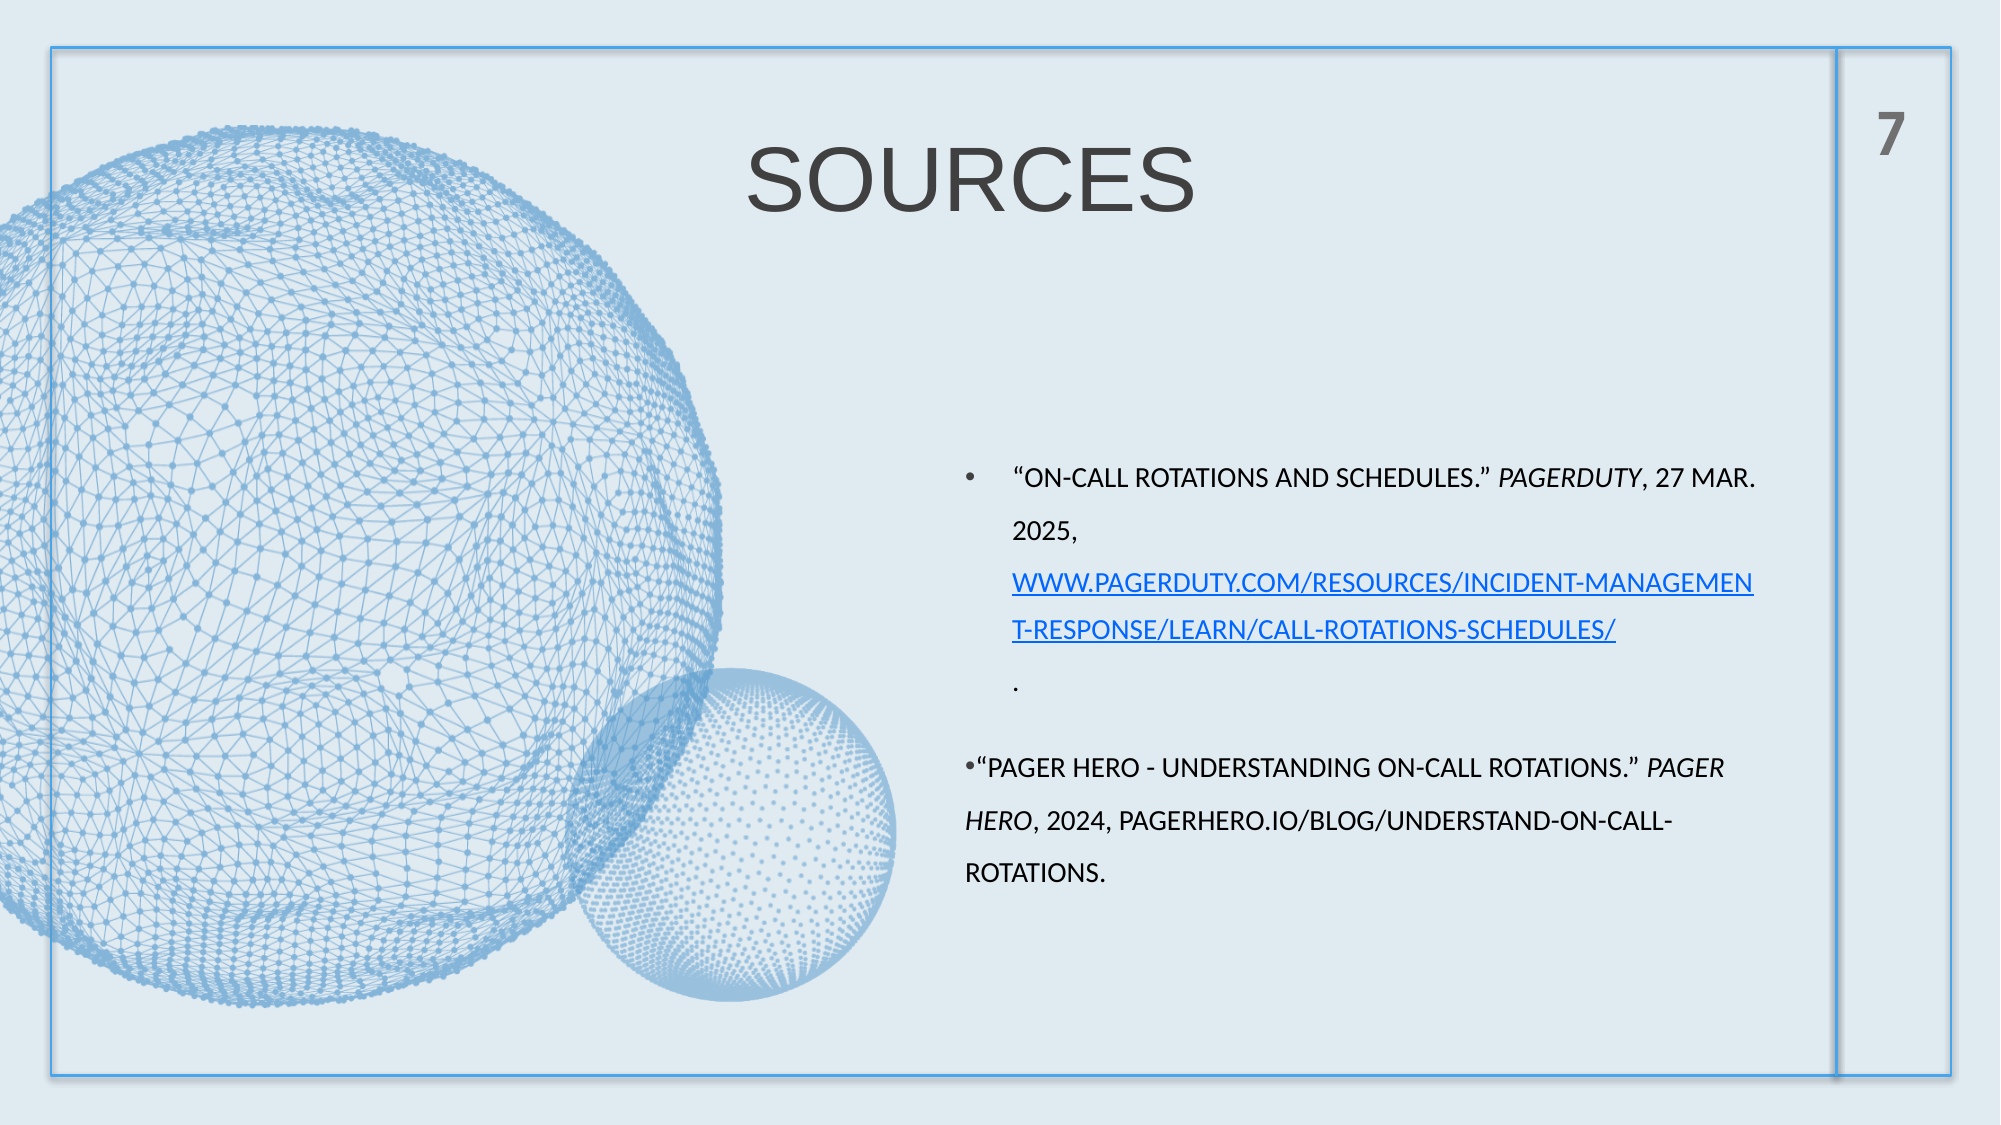

# Sources
7
“On-Call Rotations and Schedules.” PagerDuty, 27 Mar. 2025, www.pagerduty.com/resources/incident-management-response/learn/call-rotations-schedules/.
“Pager Hero - Understanding On-Call Rotations.” Pager Hero, 2024, pagerhero.io/blog/understand-on-call-rotations.

‌